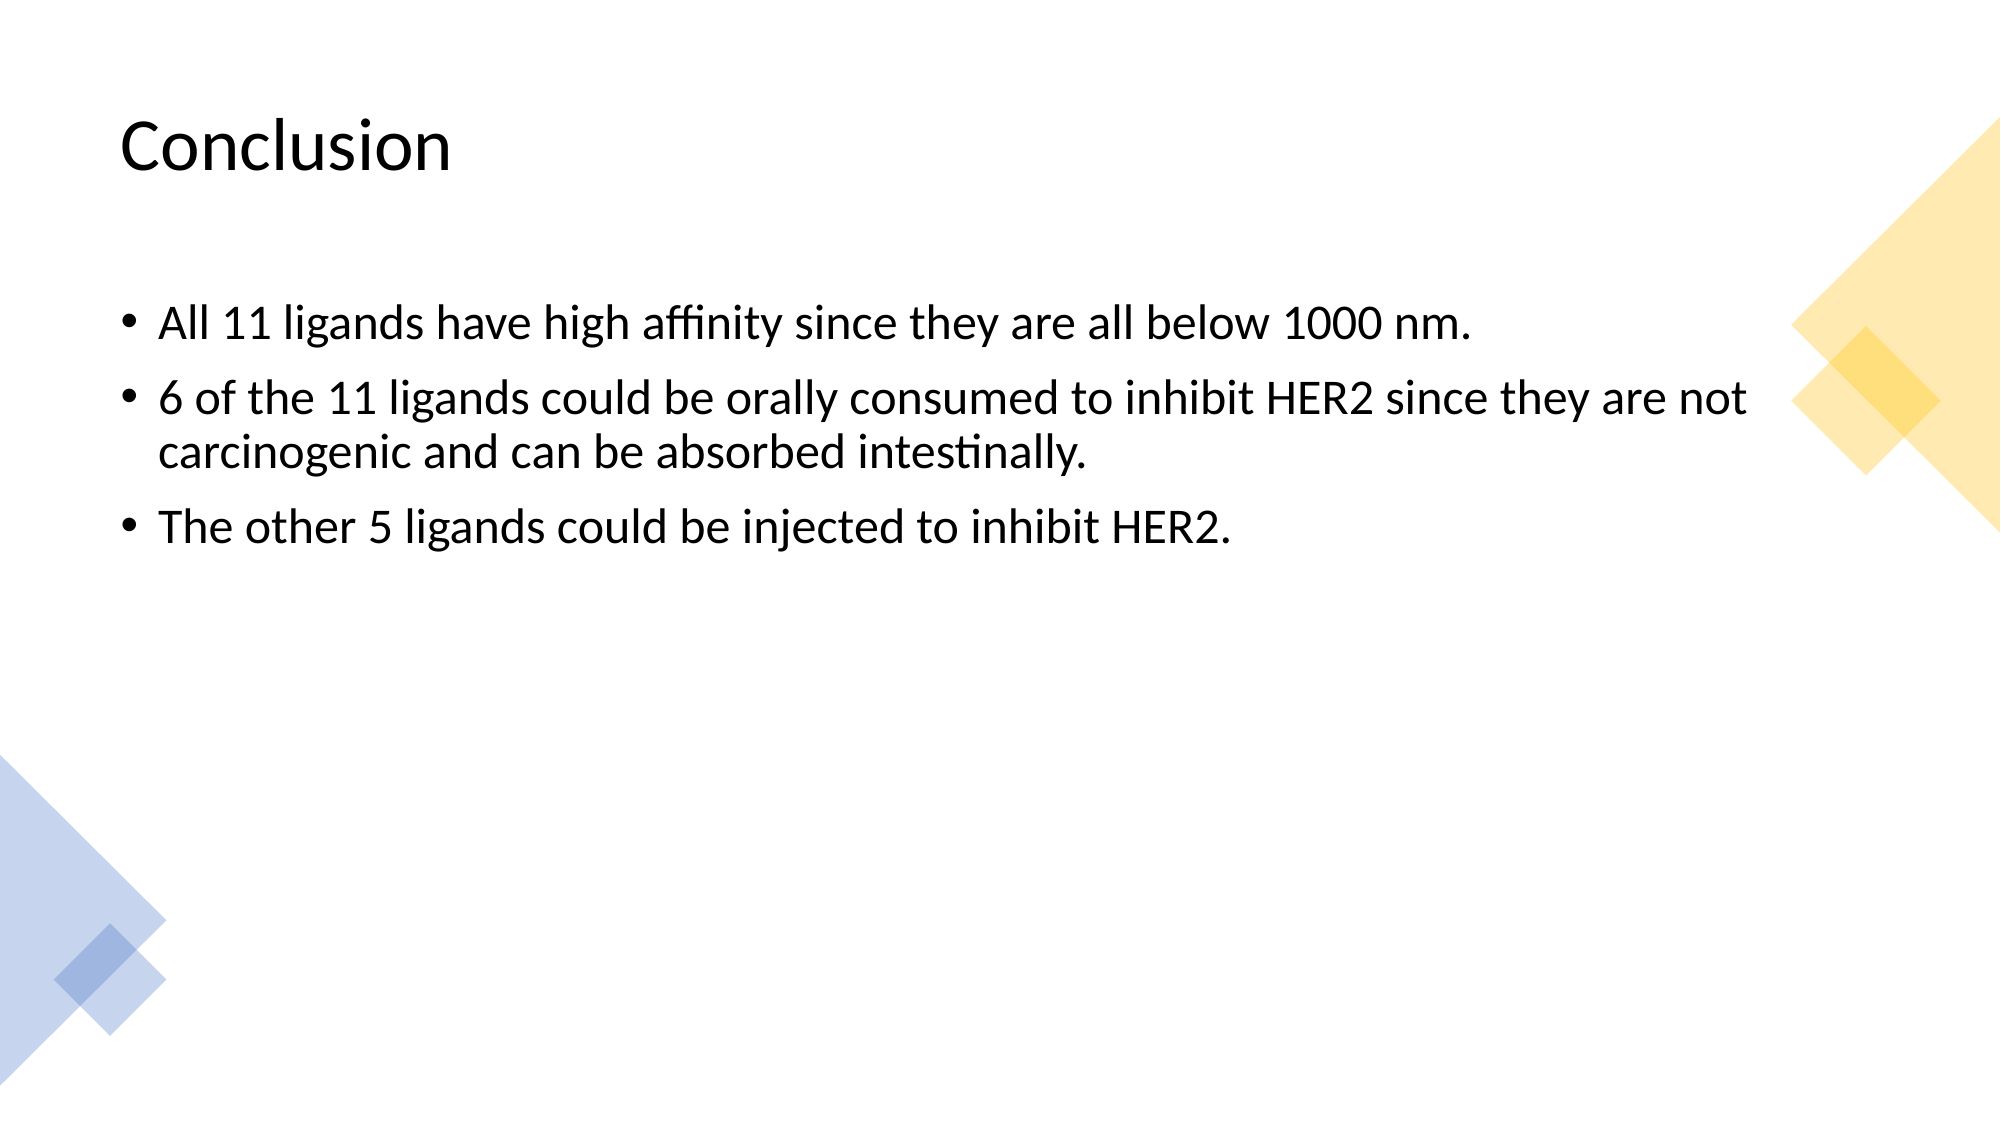

# Conclusion

All 11 ligands have high affinity since they are all below 1000 nm.
6 of the 11 ligands could be orally consumed to inhibit HER2 since they are not carcinogenic and can be absorbed intestinally.
The other 5 ligands could be injected to inhibit HER2.